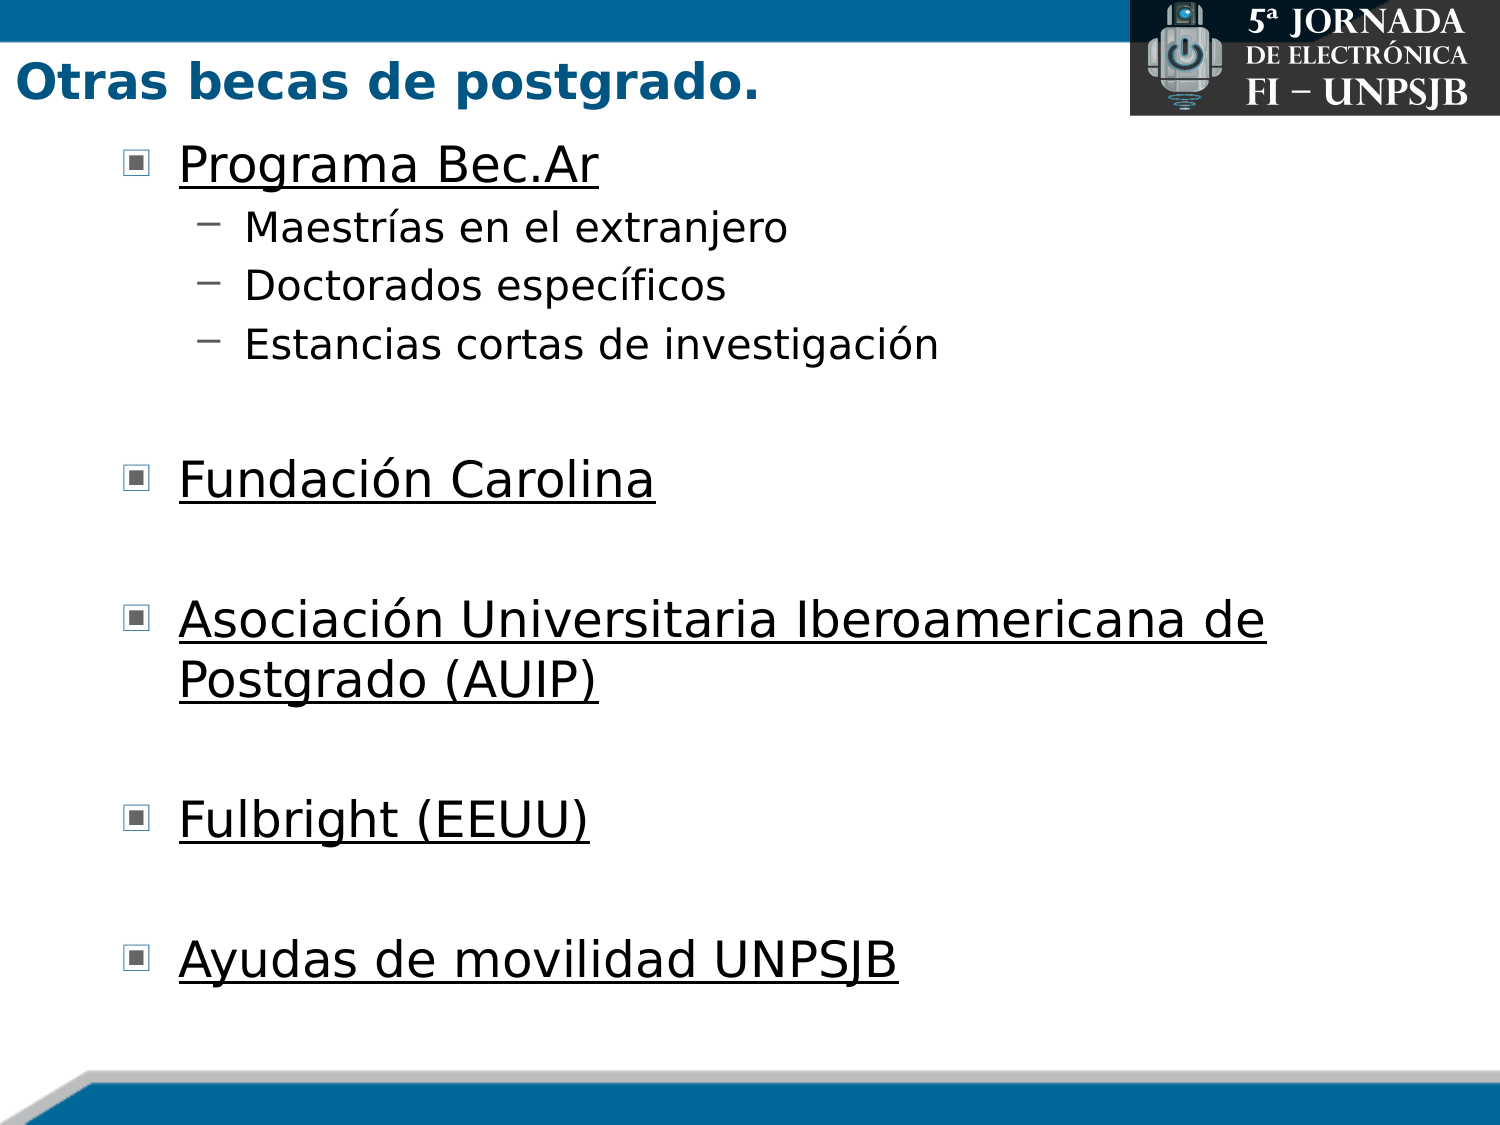

# Otras becas de postgrado.
Programa Bec.Ar
Maestrías en el extranjero
Doctorados específicos
Estancias cortas de investigación

Fundación Carolina

Asociación Universitaria Iberoamericana de Postgrado (AUIP)

Fulbright (EEUU)

Ayudas de movilidad UNPSJB